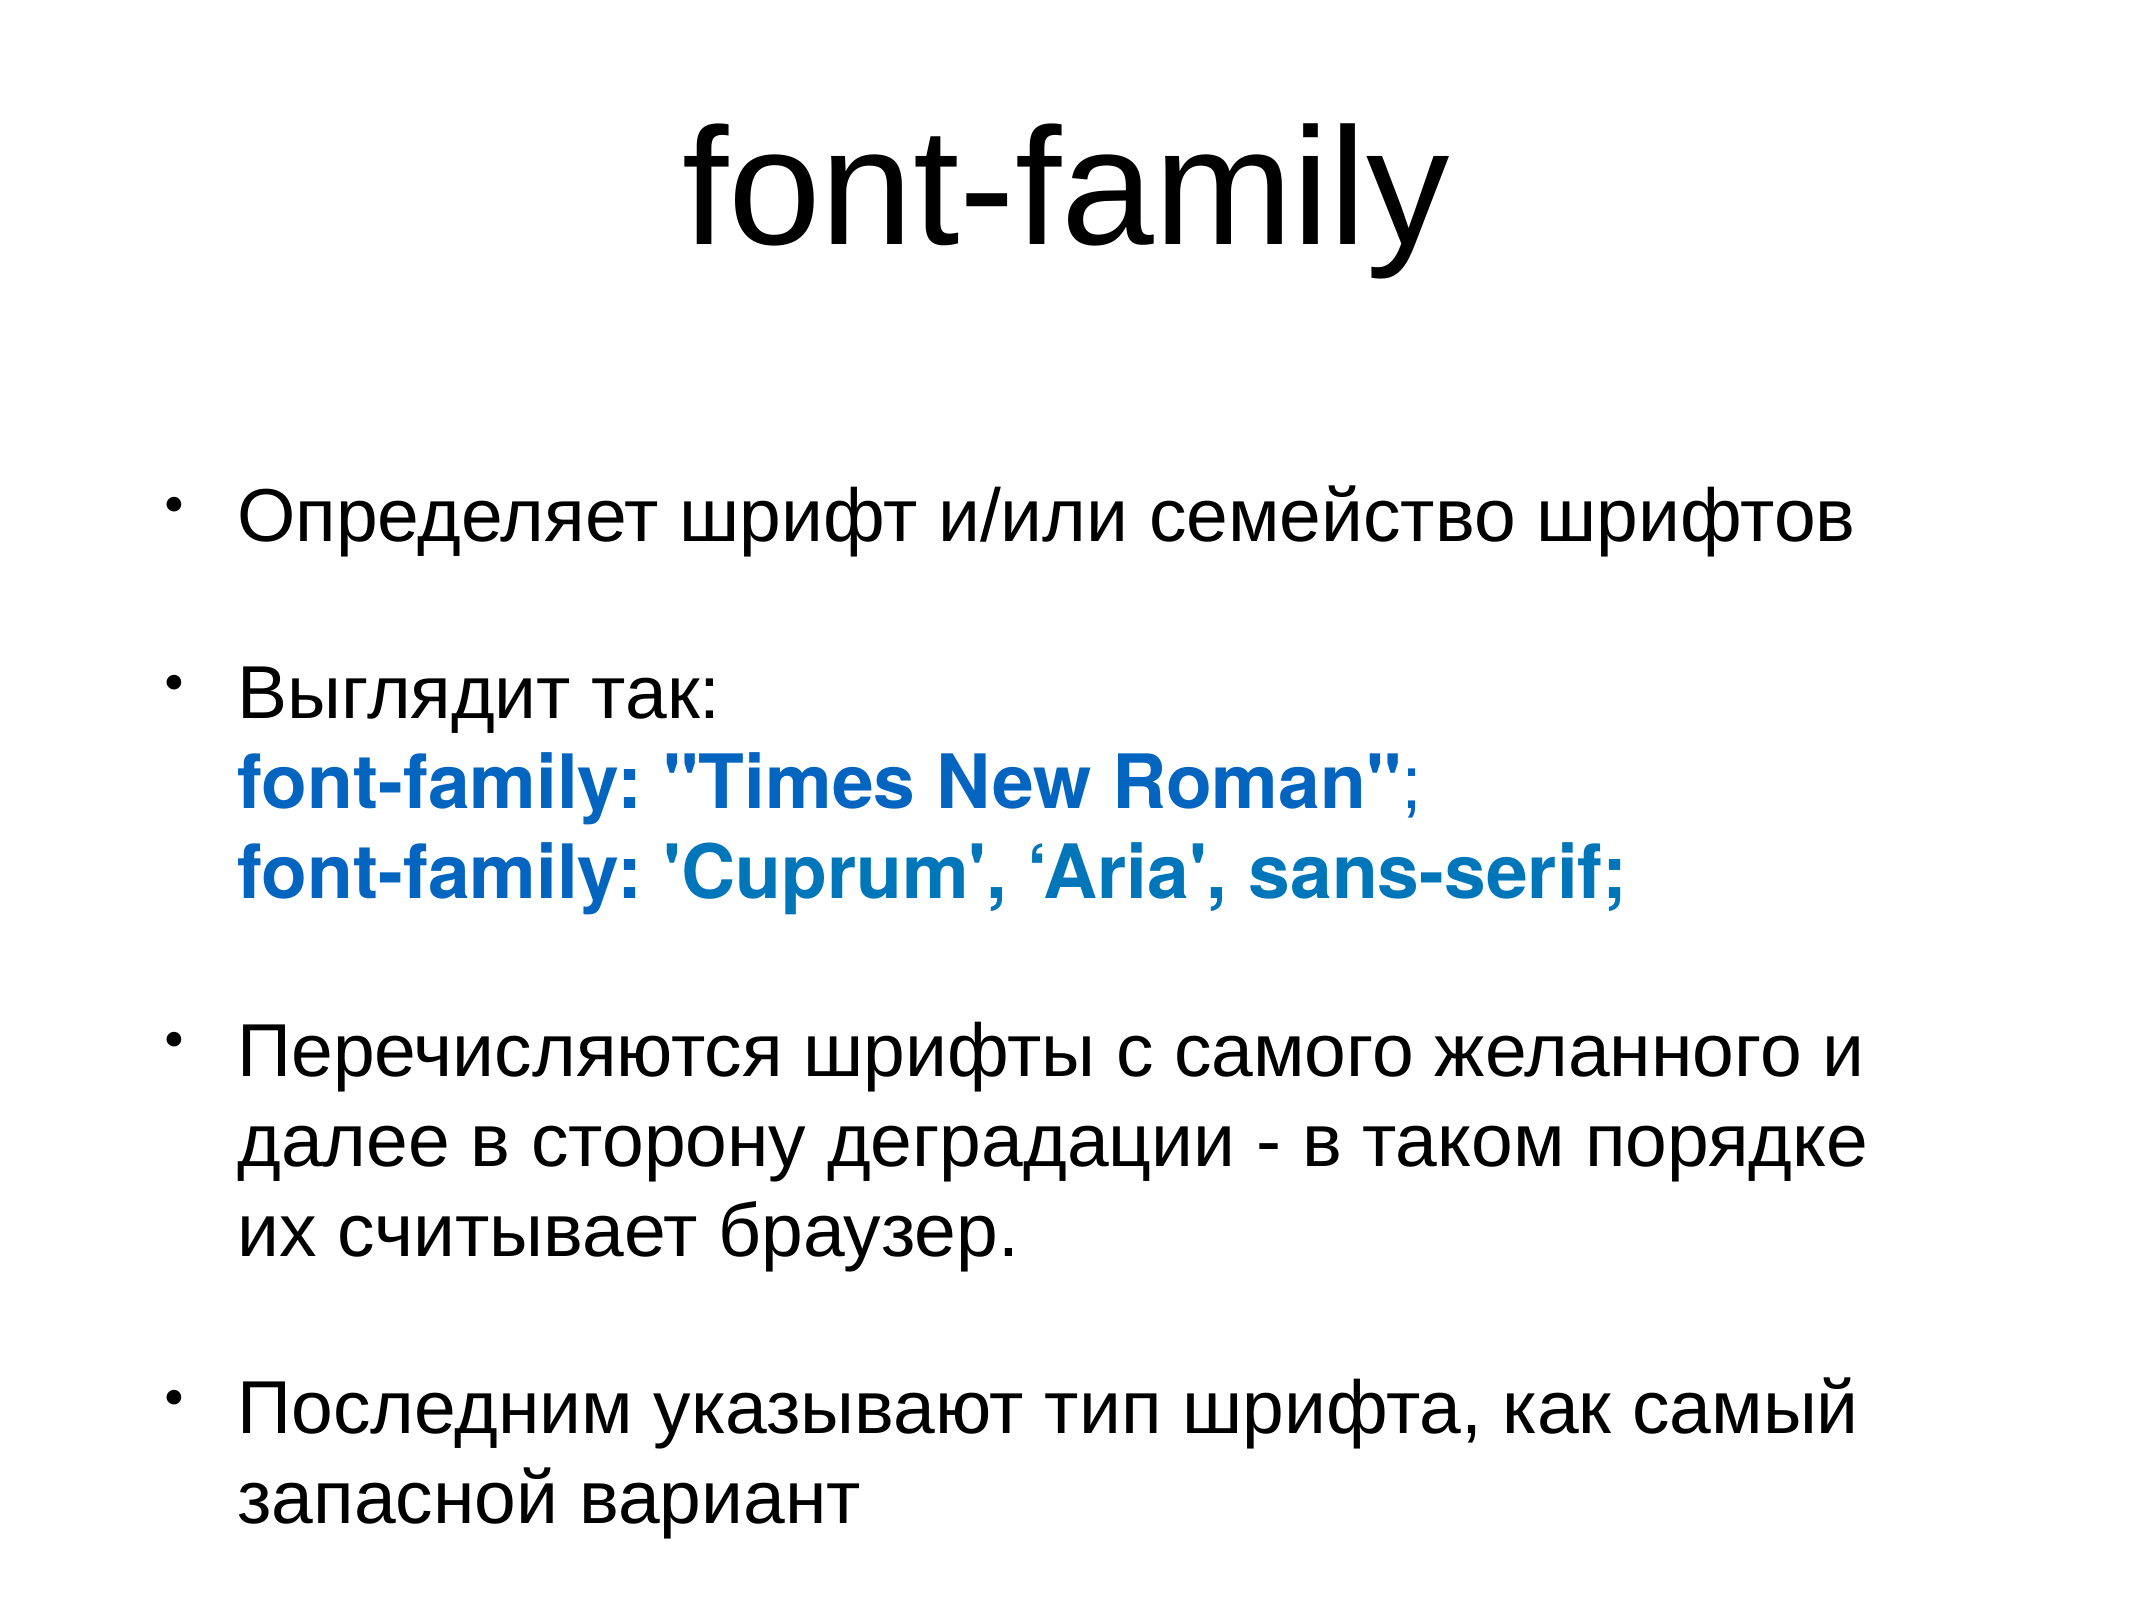

# font-family
Определяет шрифт и/или семейство шрифтов
Выглядит так:
font-family: "Times New Roman";
font-family: 'Cuprum', ‘Aria', sans-serif;
Перечисляются шрифты с самого желанного и далее в сторону деградации - в таком порядке их считывает браузер.
Последним указывают тип шрифта, как самый запасной вариант